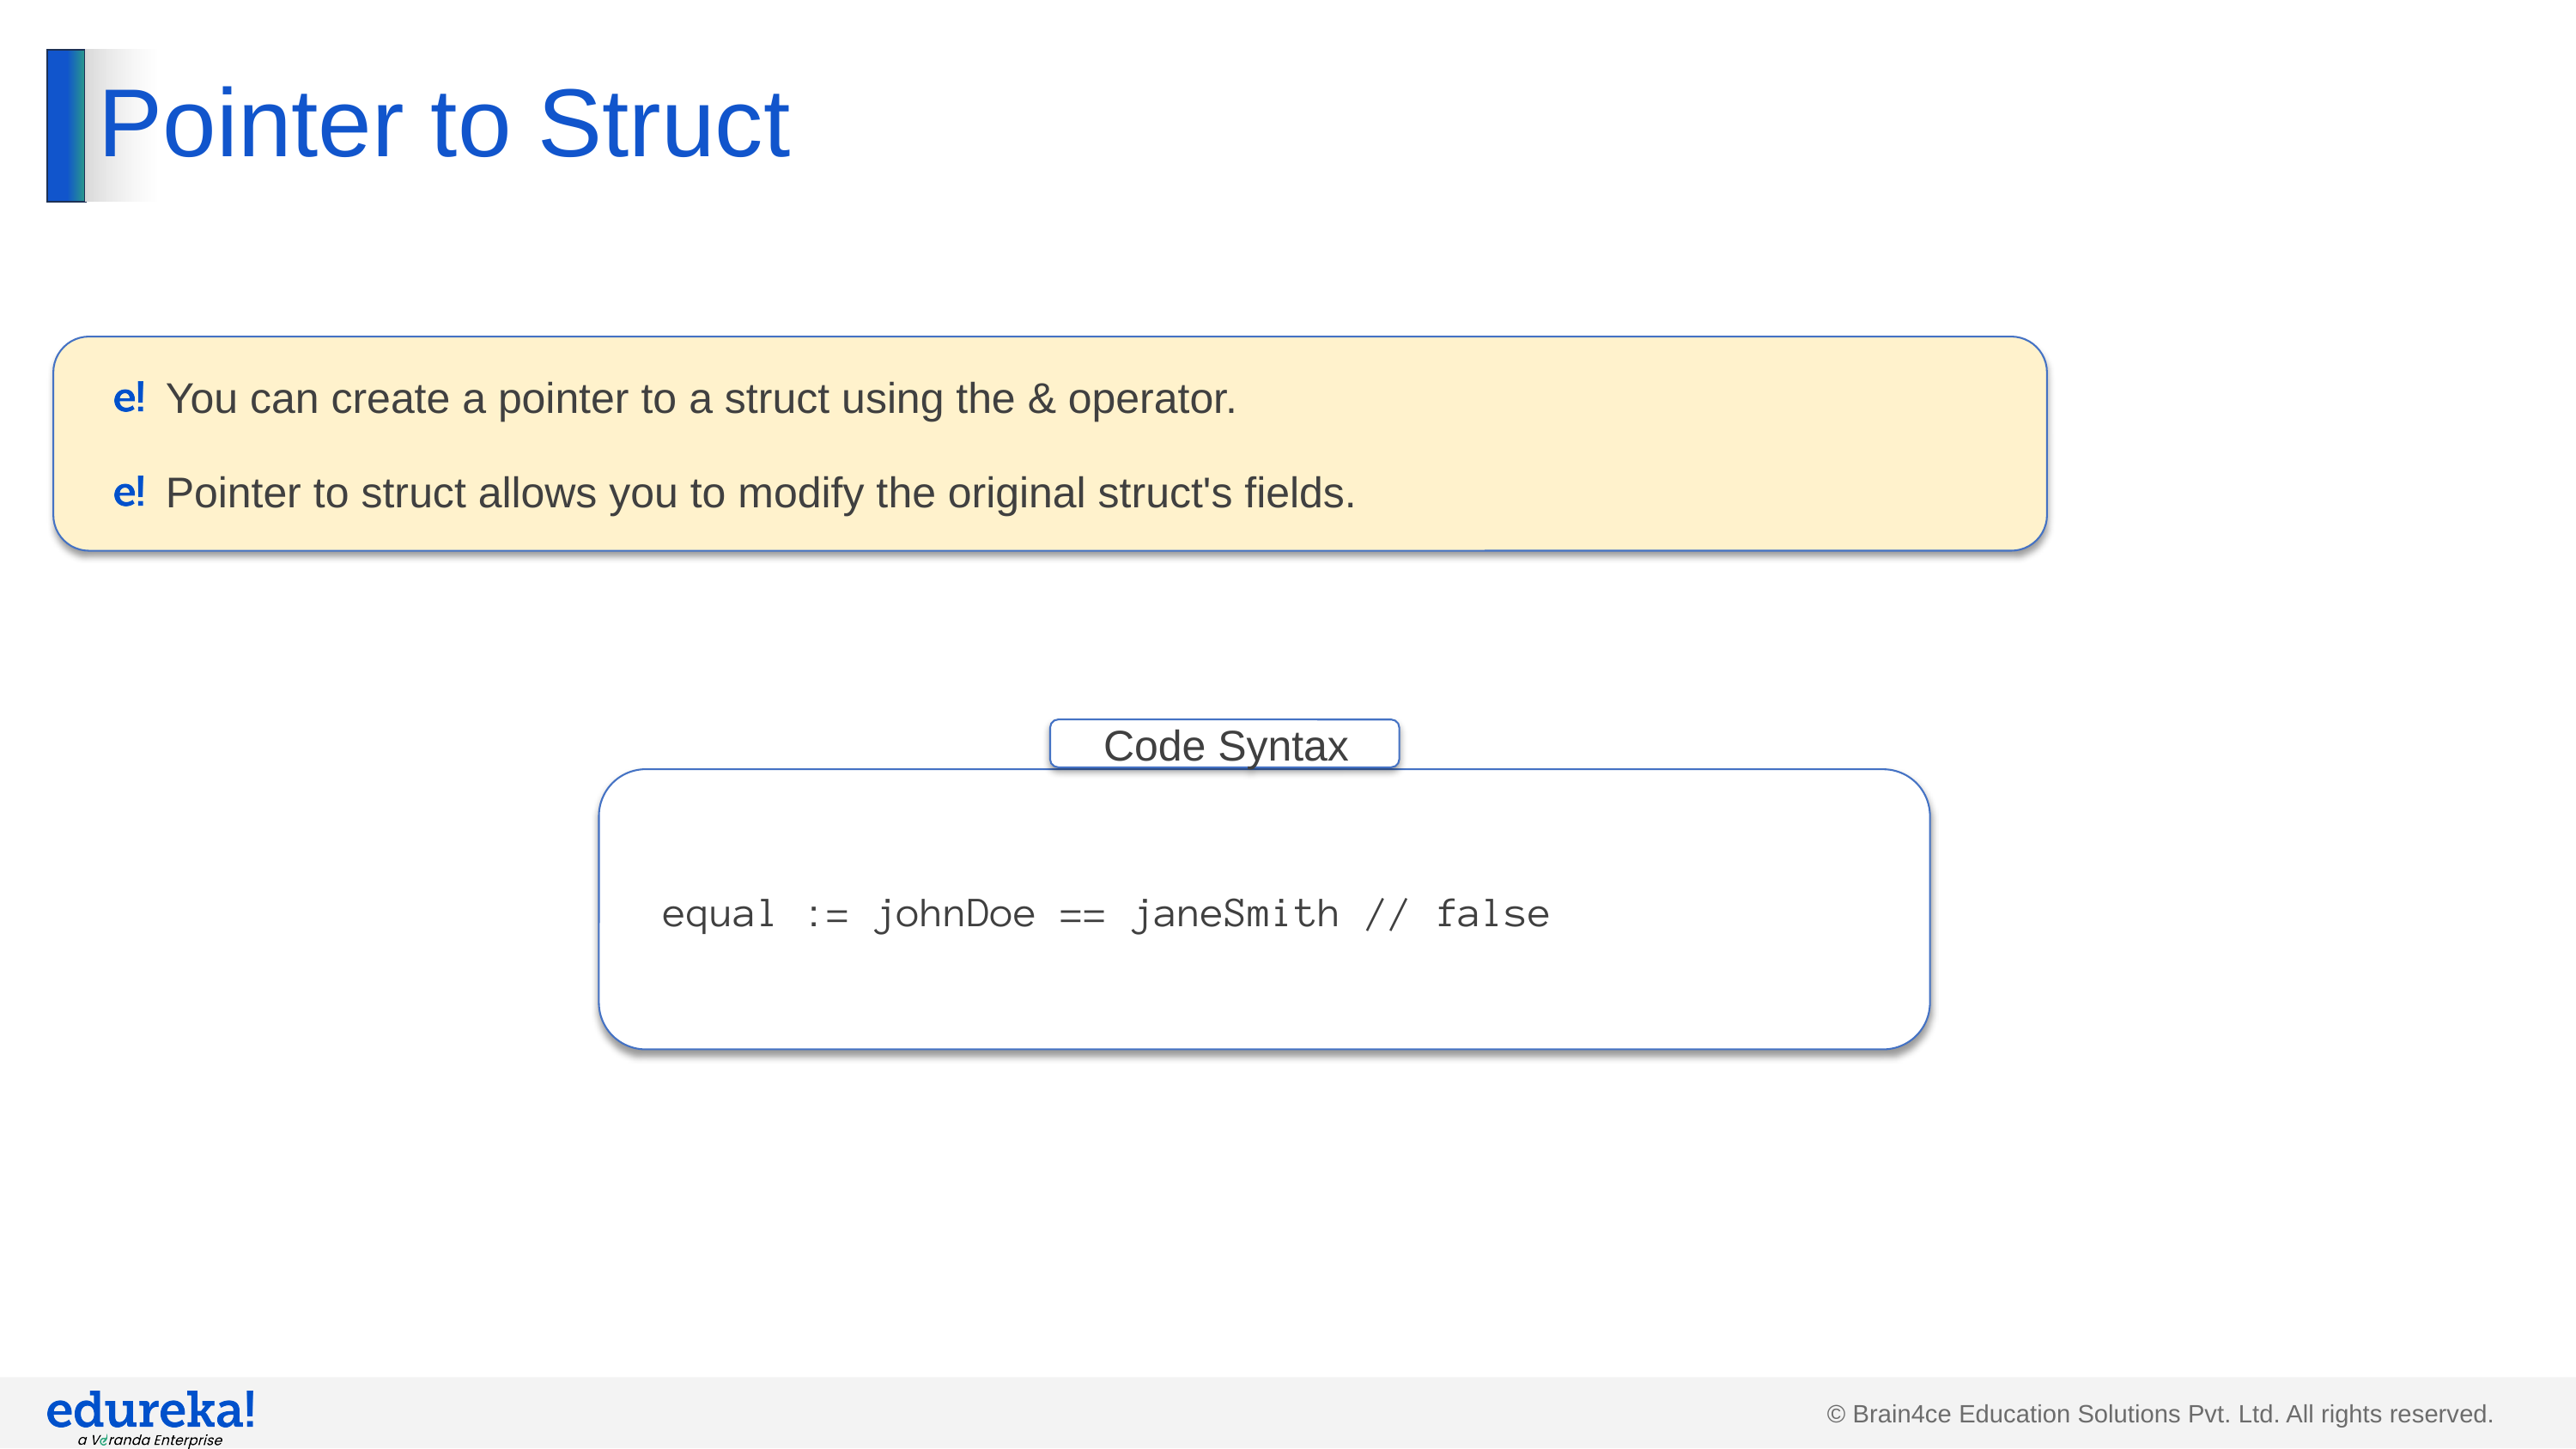

# Pointer to Struct
You can create a pointer to a struct using the & operator.
Pointer to struct allows you to modify the original struct's fields.
Code Syntax
equal := johnDoe == janeSmith // false